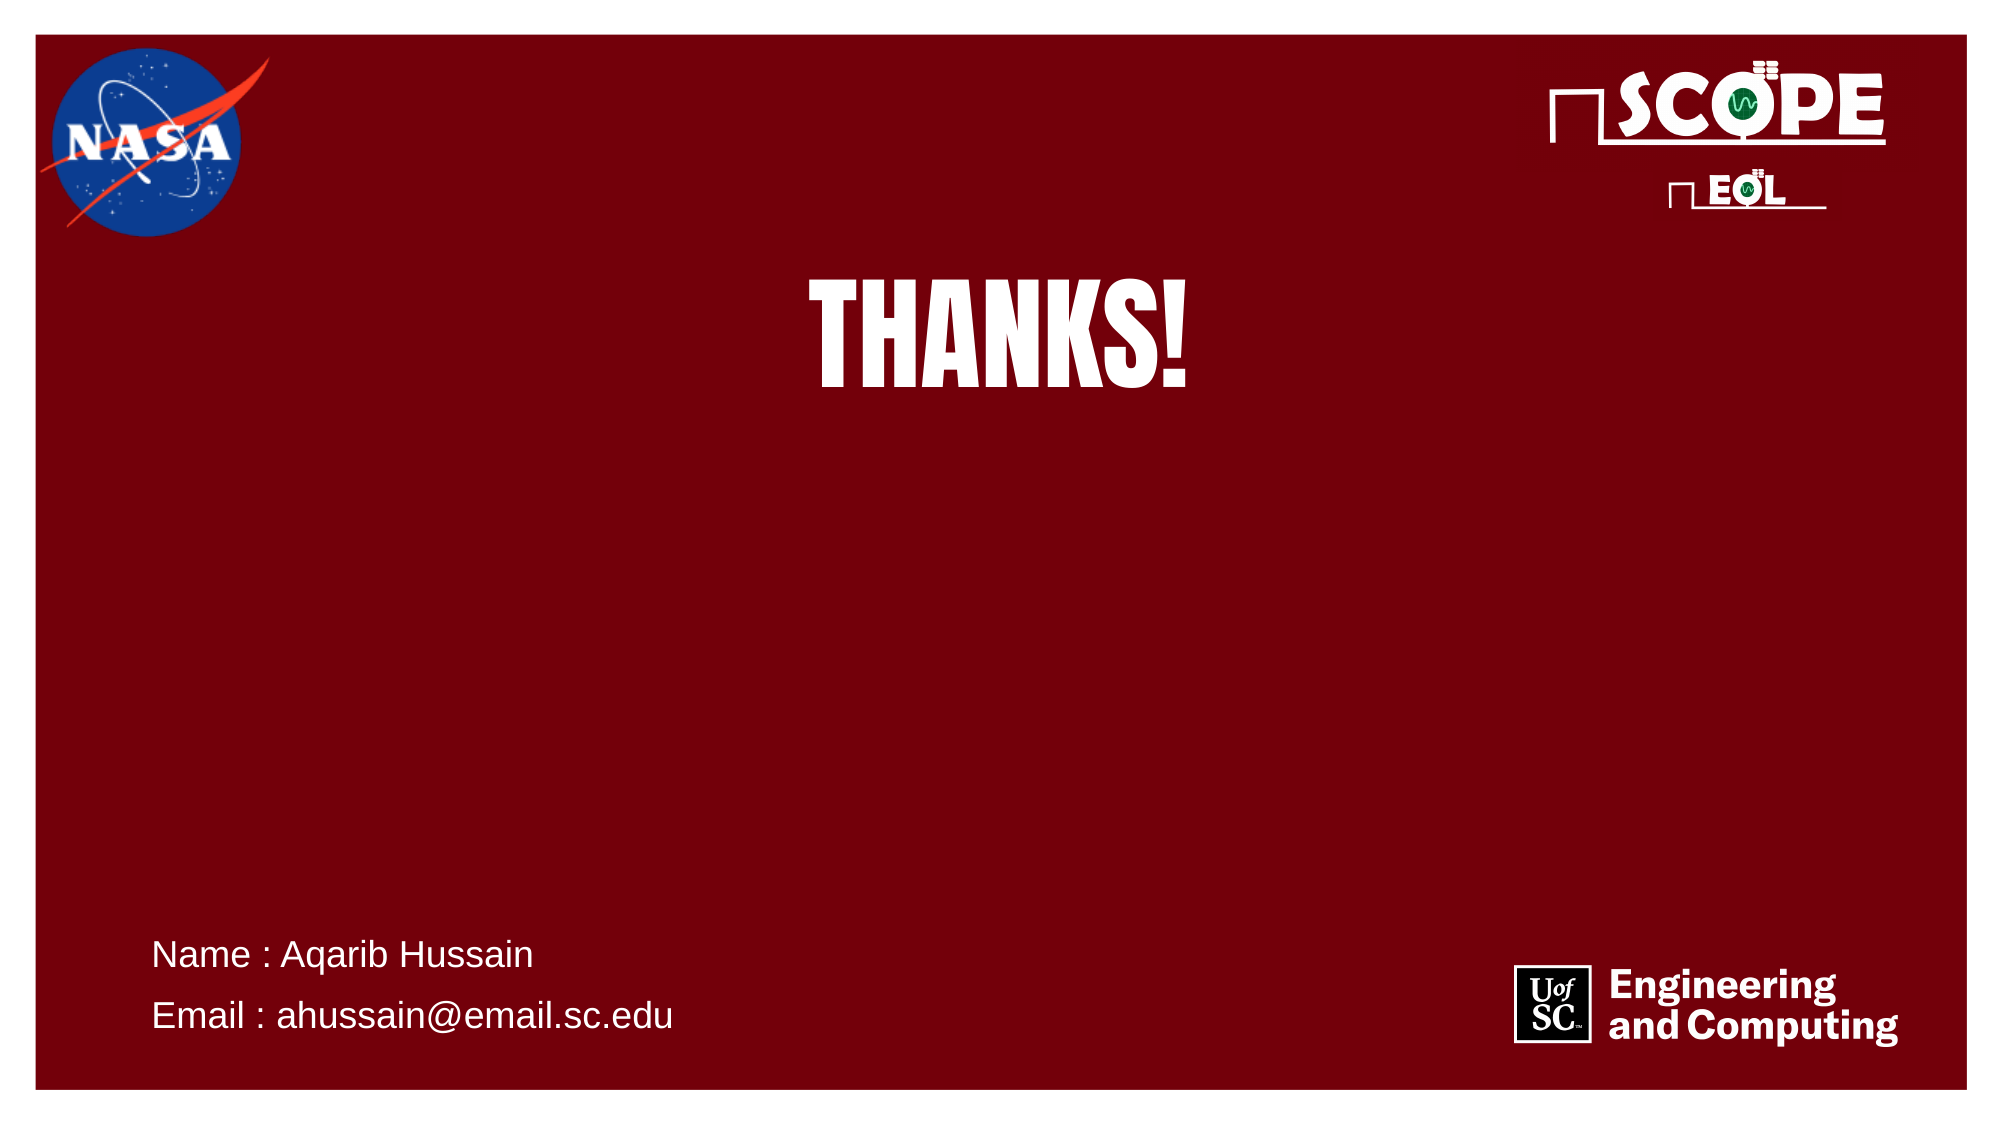

# Thanks!
Name : Aqarib Hussain
Email : ahussain@email.sc.edu